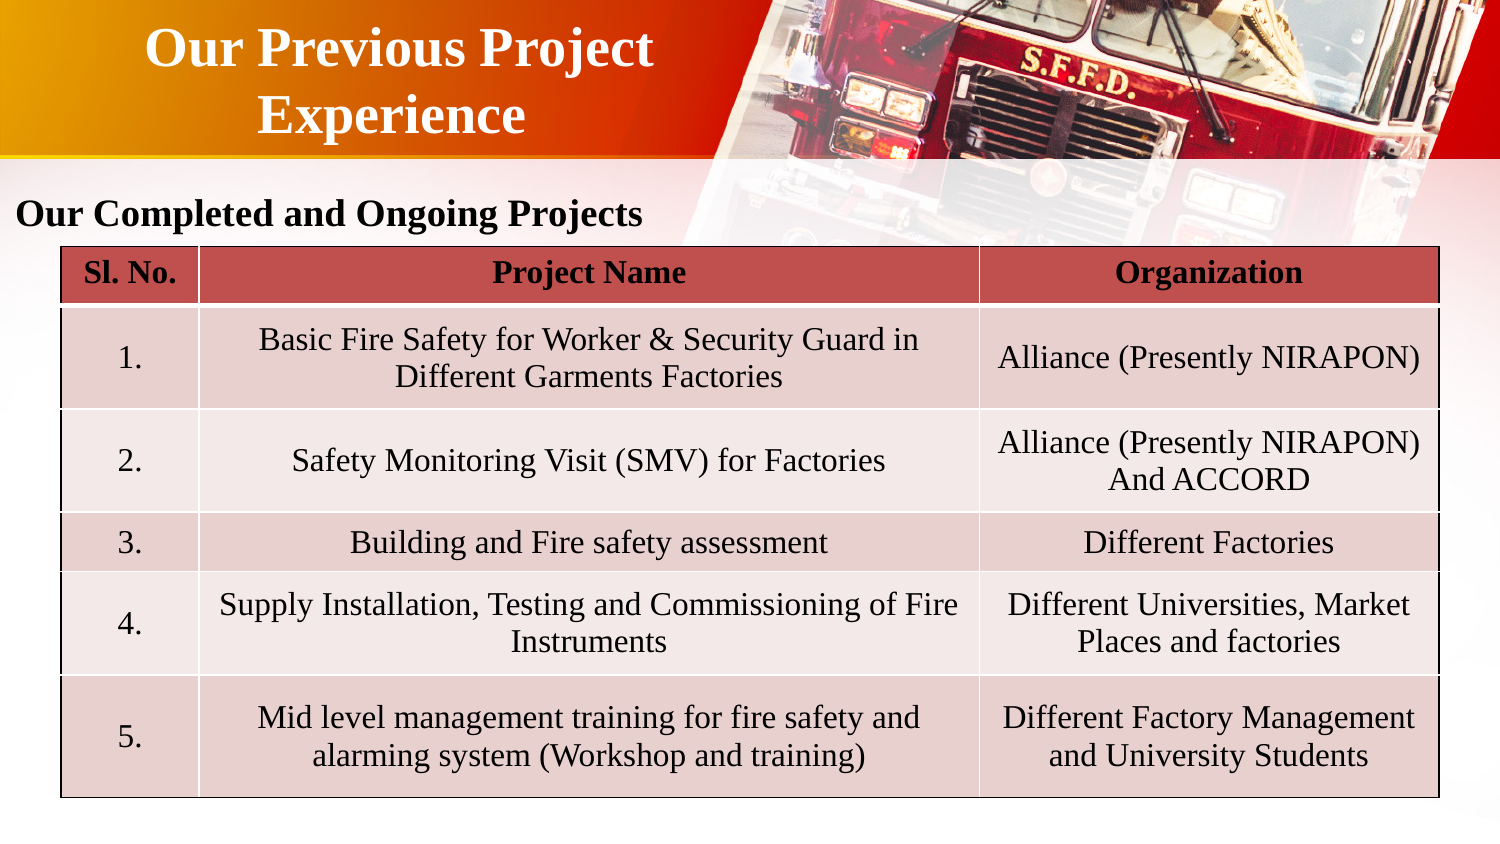

# Our Previous Project Experience
Our Completed and Ongoing Projects

| Sl. No. | Project Name | Organization |
| --- | --- | --- |
| 1. | Basic Fire Safety for Worker & Security Guard in Different Garments Factories | Alliance (Presently NIRAPON) |
| 2. | Safety Monitoring Visit (SMV) for Factories | Alliance (Presently NIRAPON) And ACCORD |
| 3. | Building and Fire safety assessment | Different Factories |
| 4. | Supply Installation, Testing and Commissioning of Fire Instruments | Different Universities, Market Places and factories |
| 5. | Mid level management training for fire safety and alarming system (Workshop and training) | Different Factory Management and University Students |